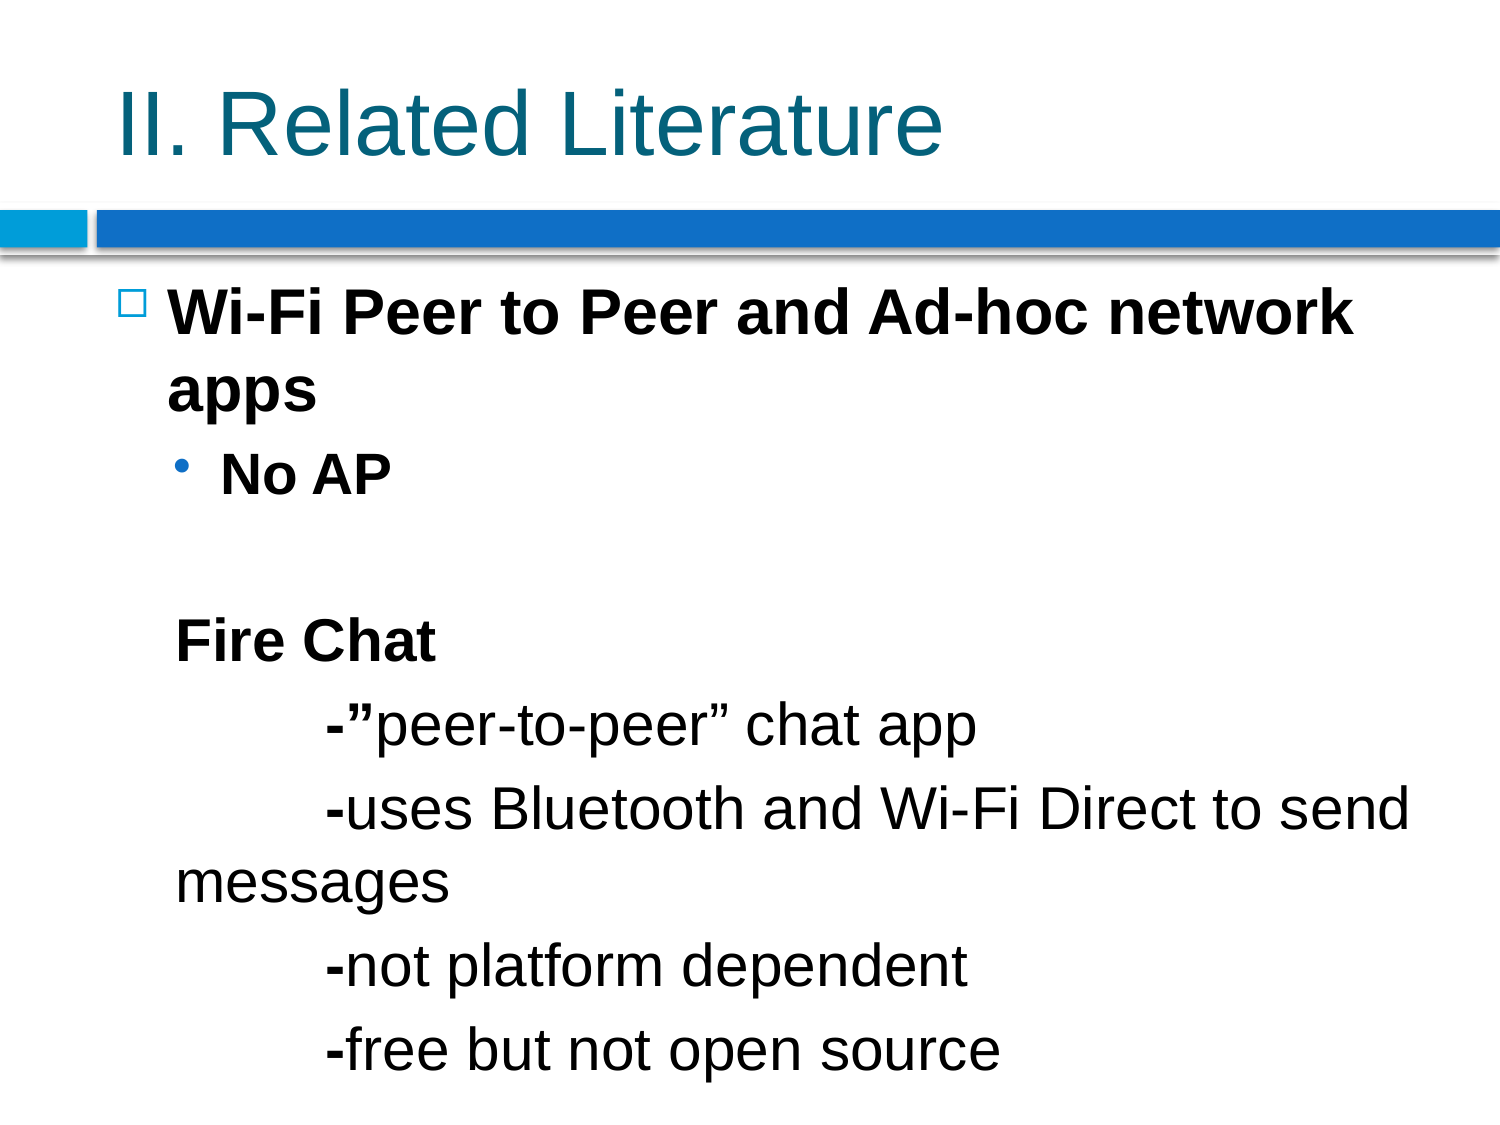

# II. Related Literature
Wi-Fi Peer to Peer and Ad-hoc network apps
No AP

Fire Chat
	-”peer-to-peer” chat app
	-uses Bluetooth and Wi-Fi Direct to send messages
	-not platform dependent
	-free but not open source